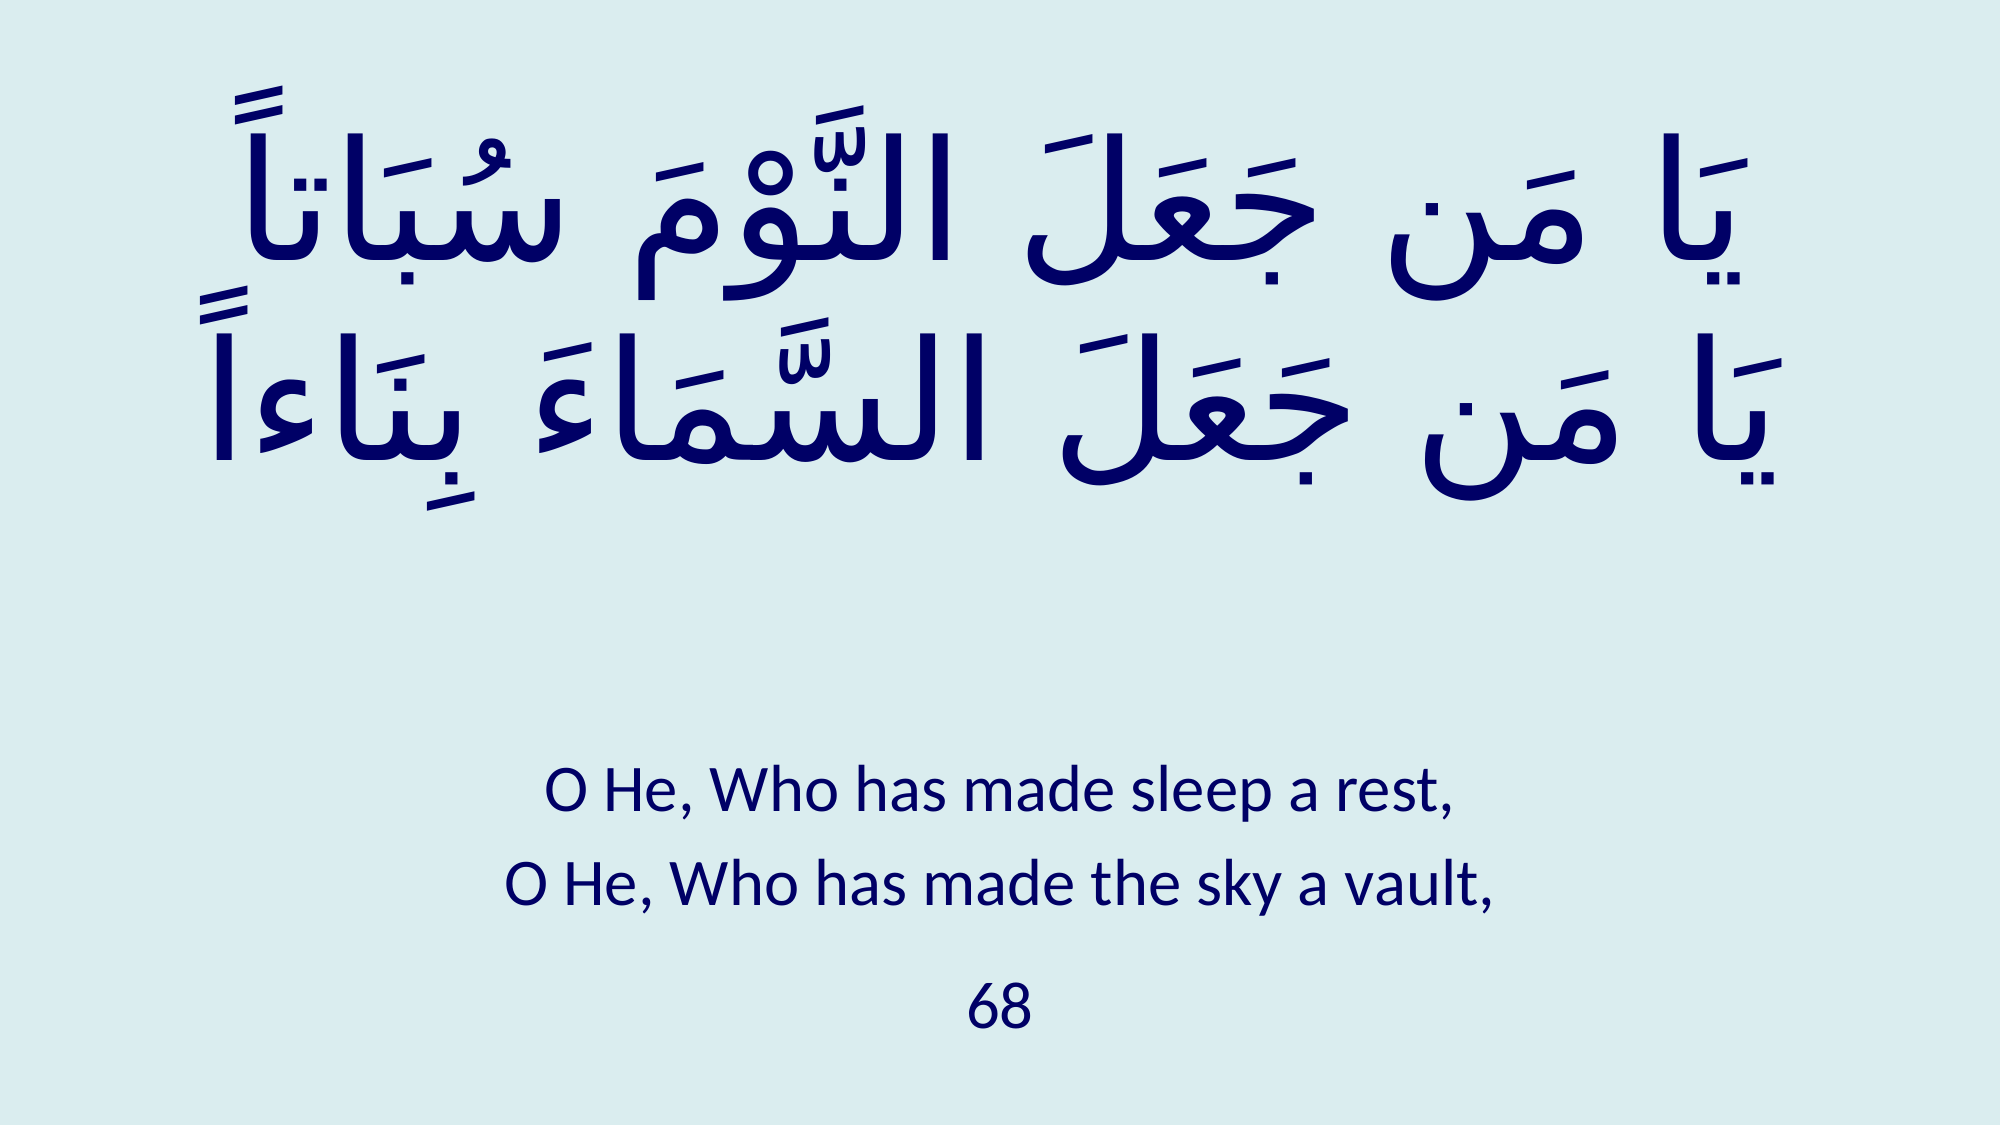

# يَا مَن جَعَلَ النَّوْمَ سُبَاتاً يَا مَن جَعَلَ السَّمَاءَ بِنَاءاً
O He, Who has made sleep a rest,
O He, Who has made the sky a vault,
68